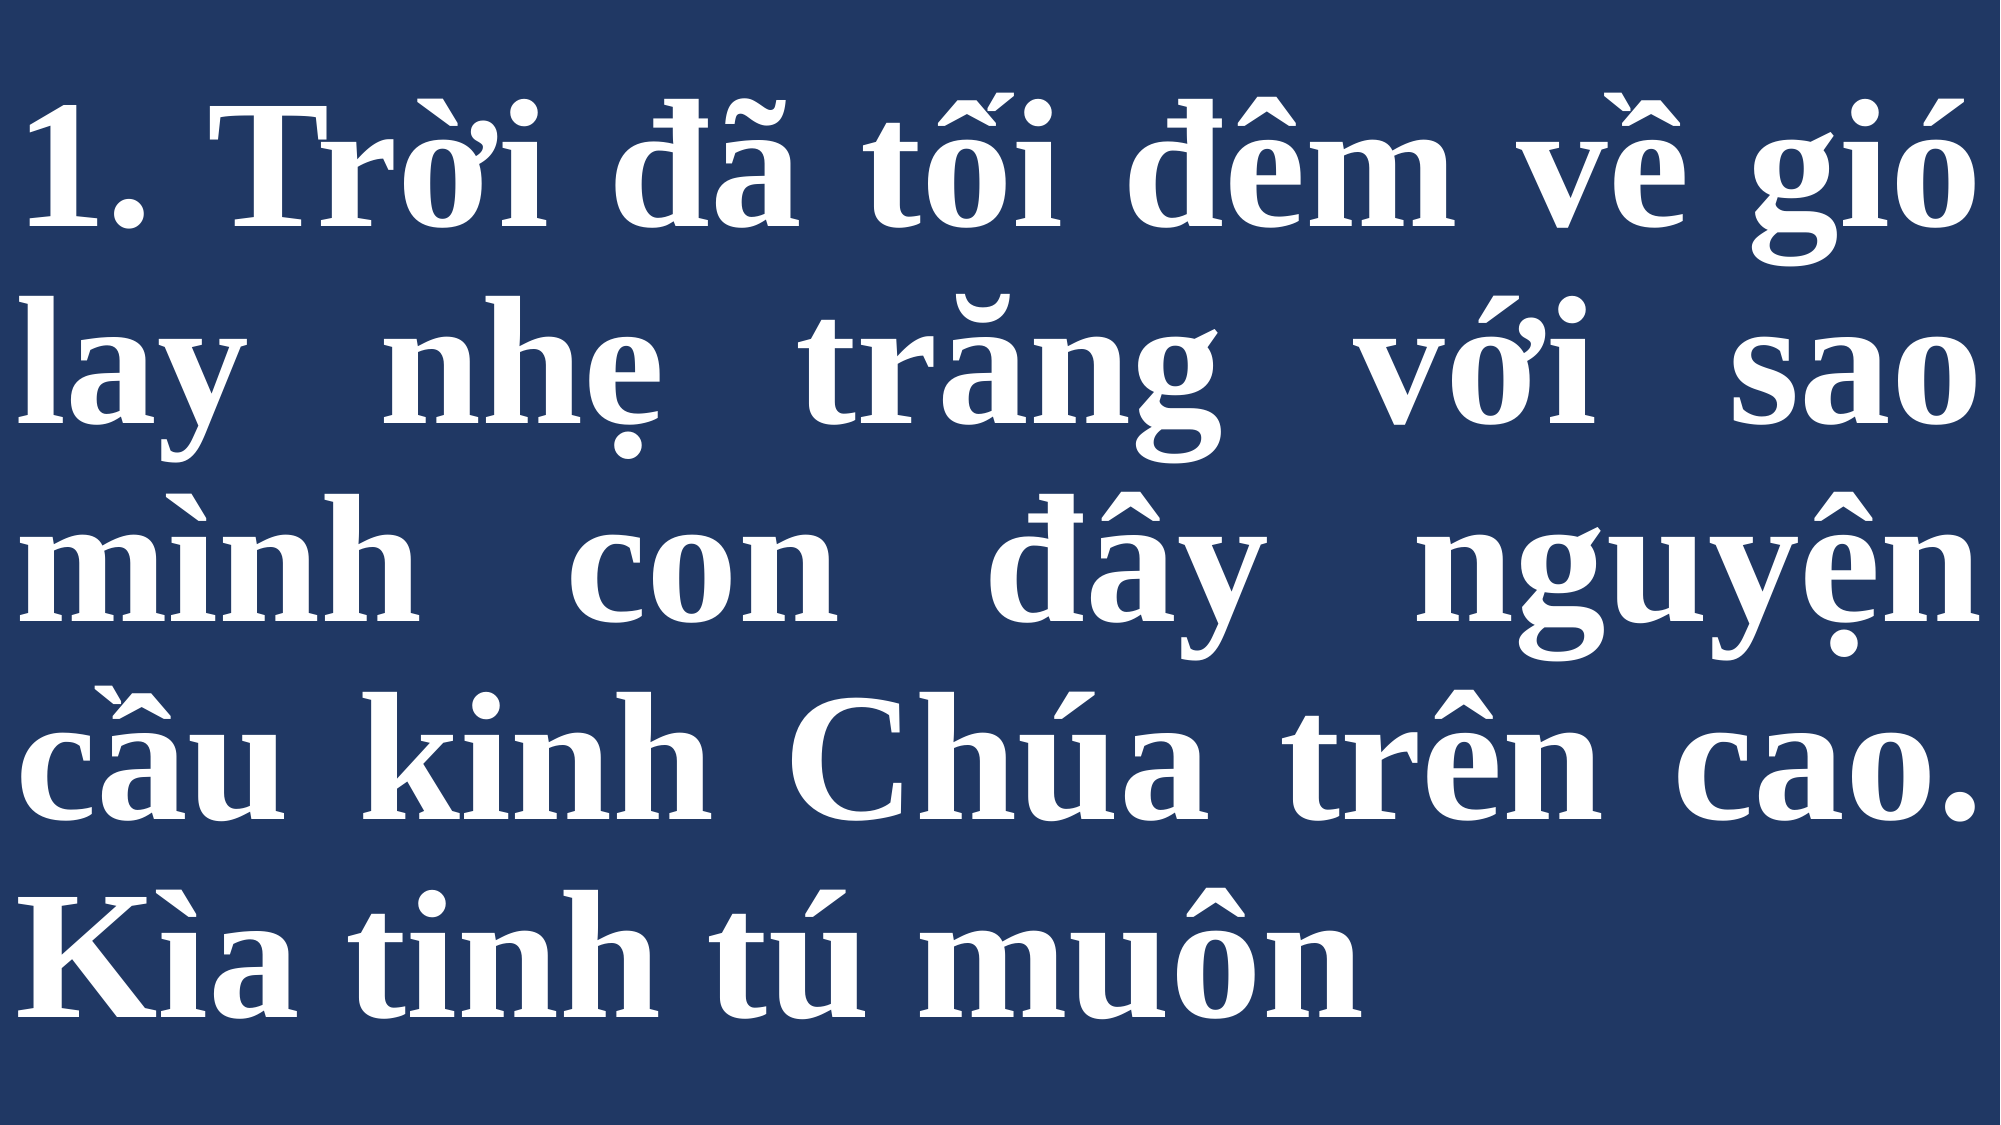

# 1. Trời đã tối đêm về gió lay nhẹ trăng với sao mình con đây nguyện cầu kinh Chúa trên cao. Kìa tinh tú muôn